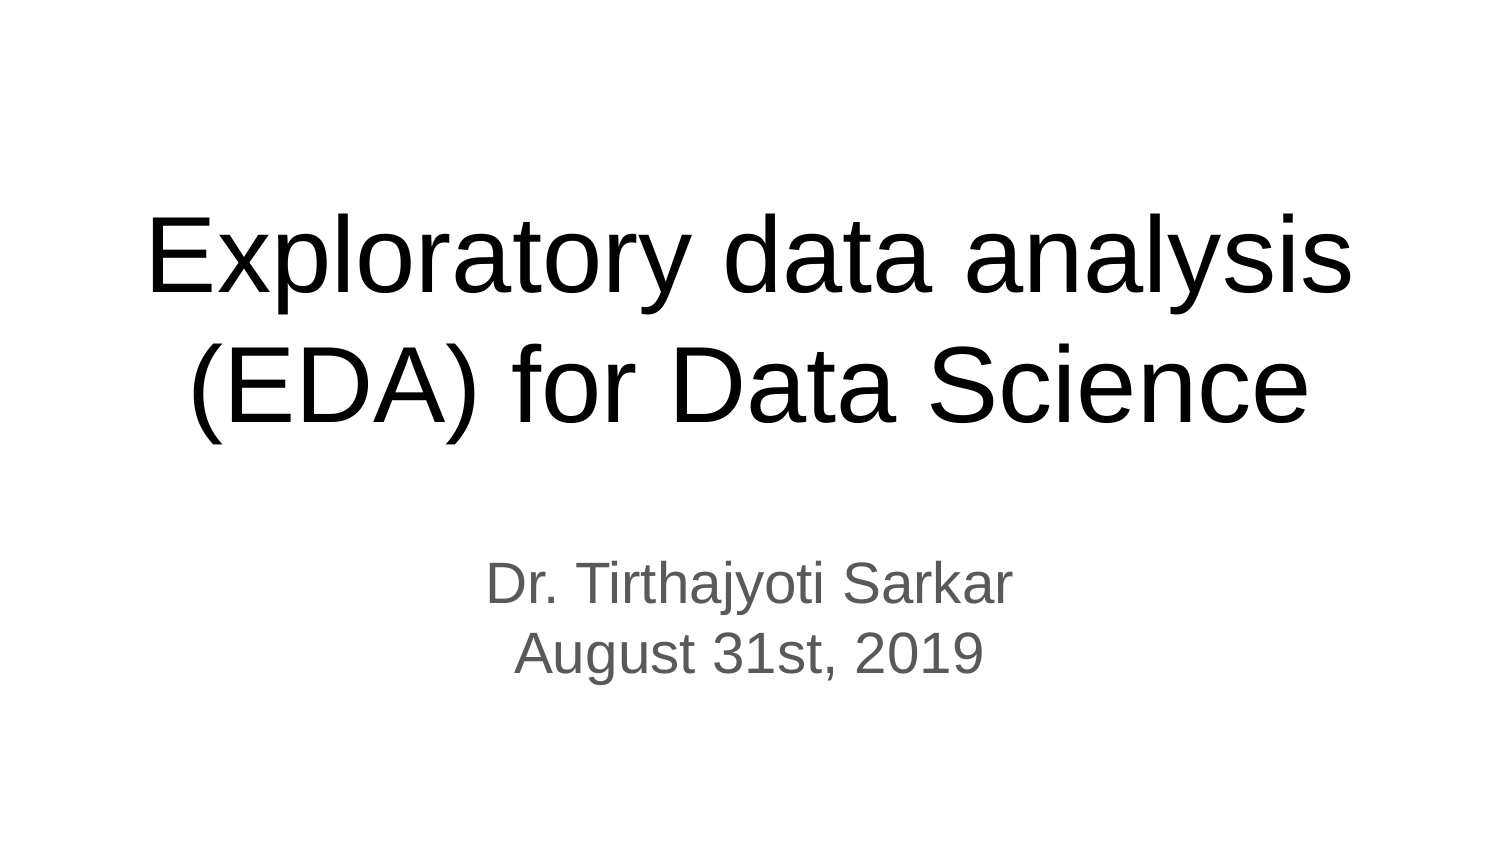

Exploratory data analysis (EDA) for Data Science
Dr. Tirthajyoti Sarkar
August 31st, 2019